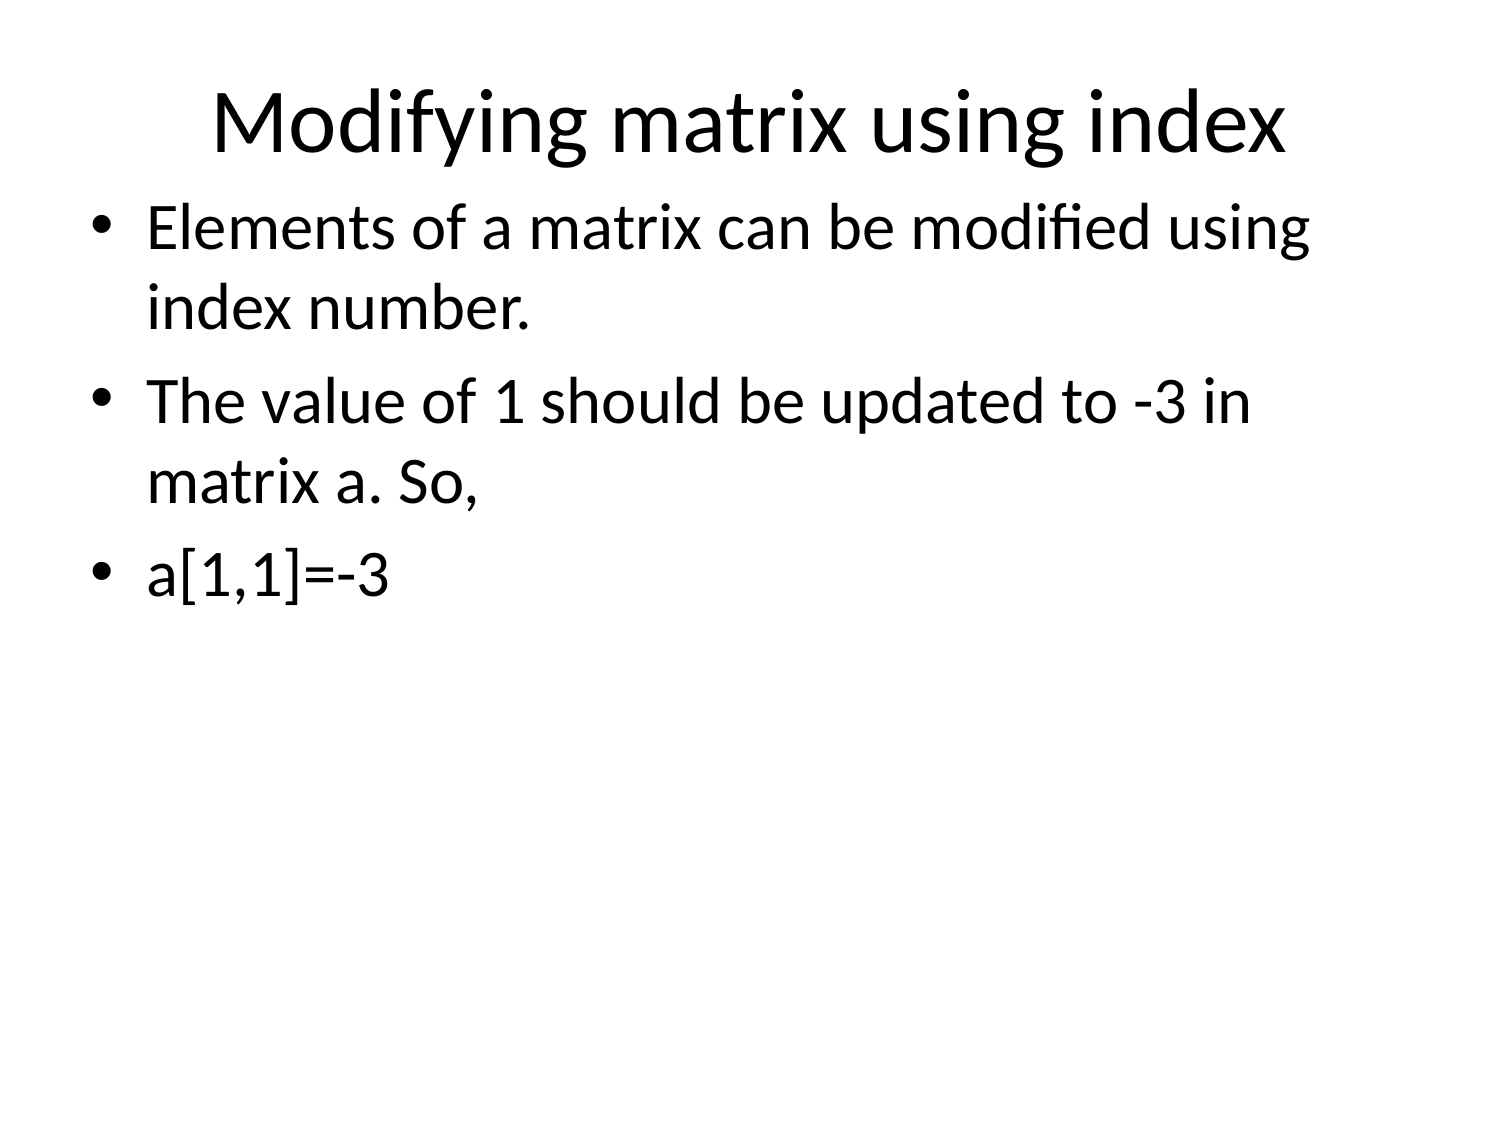

# Modifying matrix using index
Elements of a matrix can be modified using index number.
The value of 1 should be updated to -3 in matrix a. So,
a[1,1]=-3